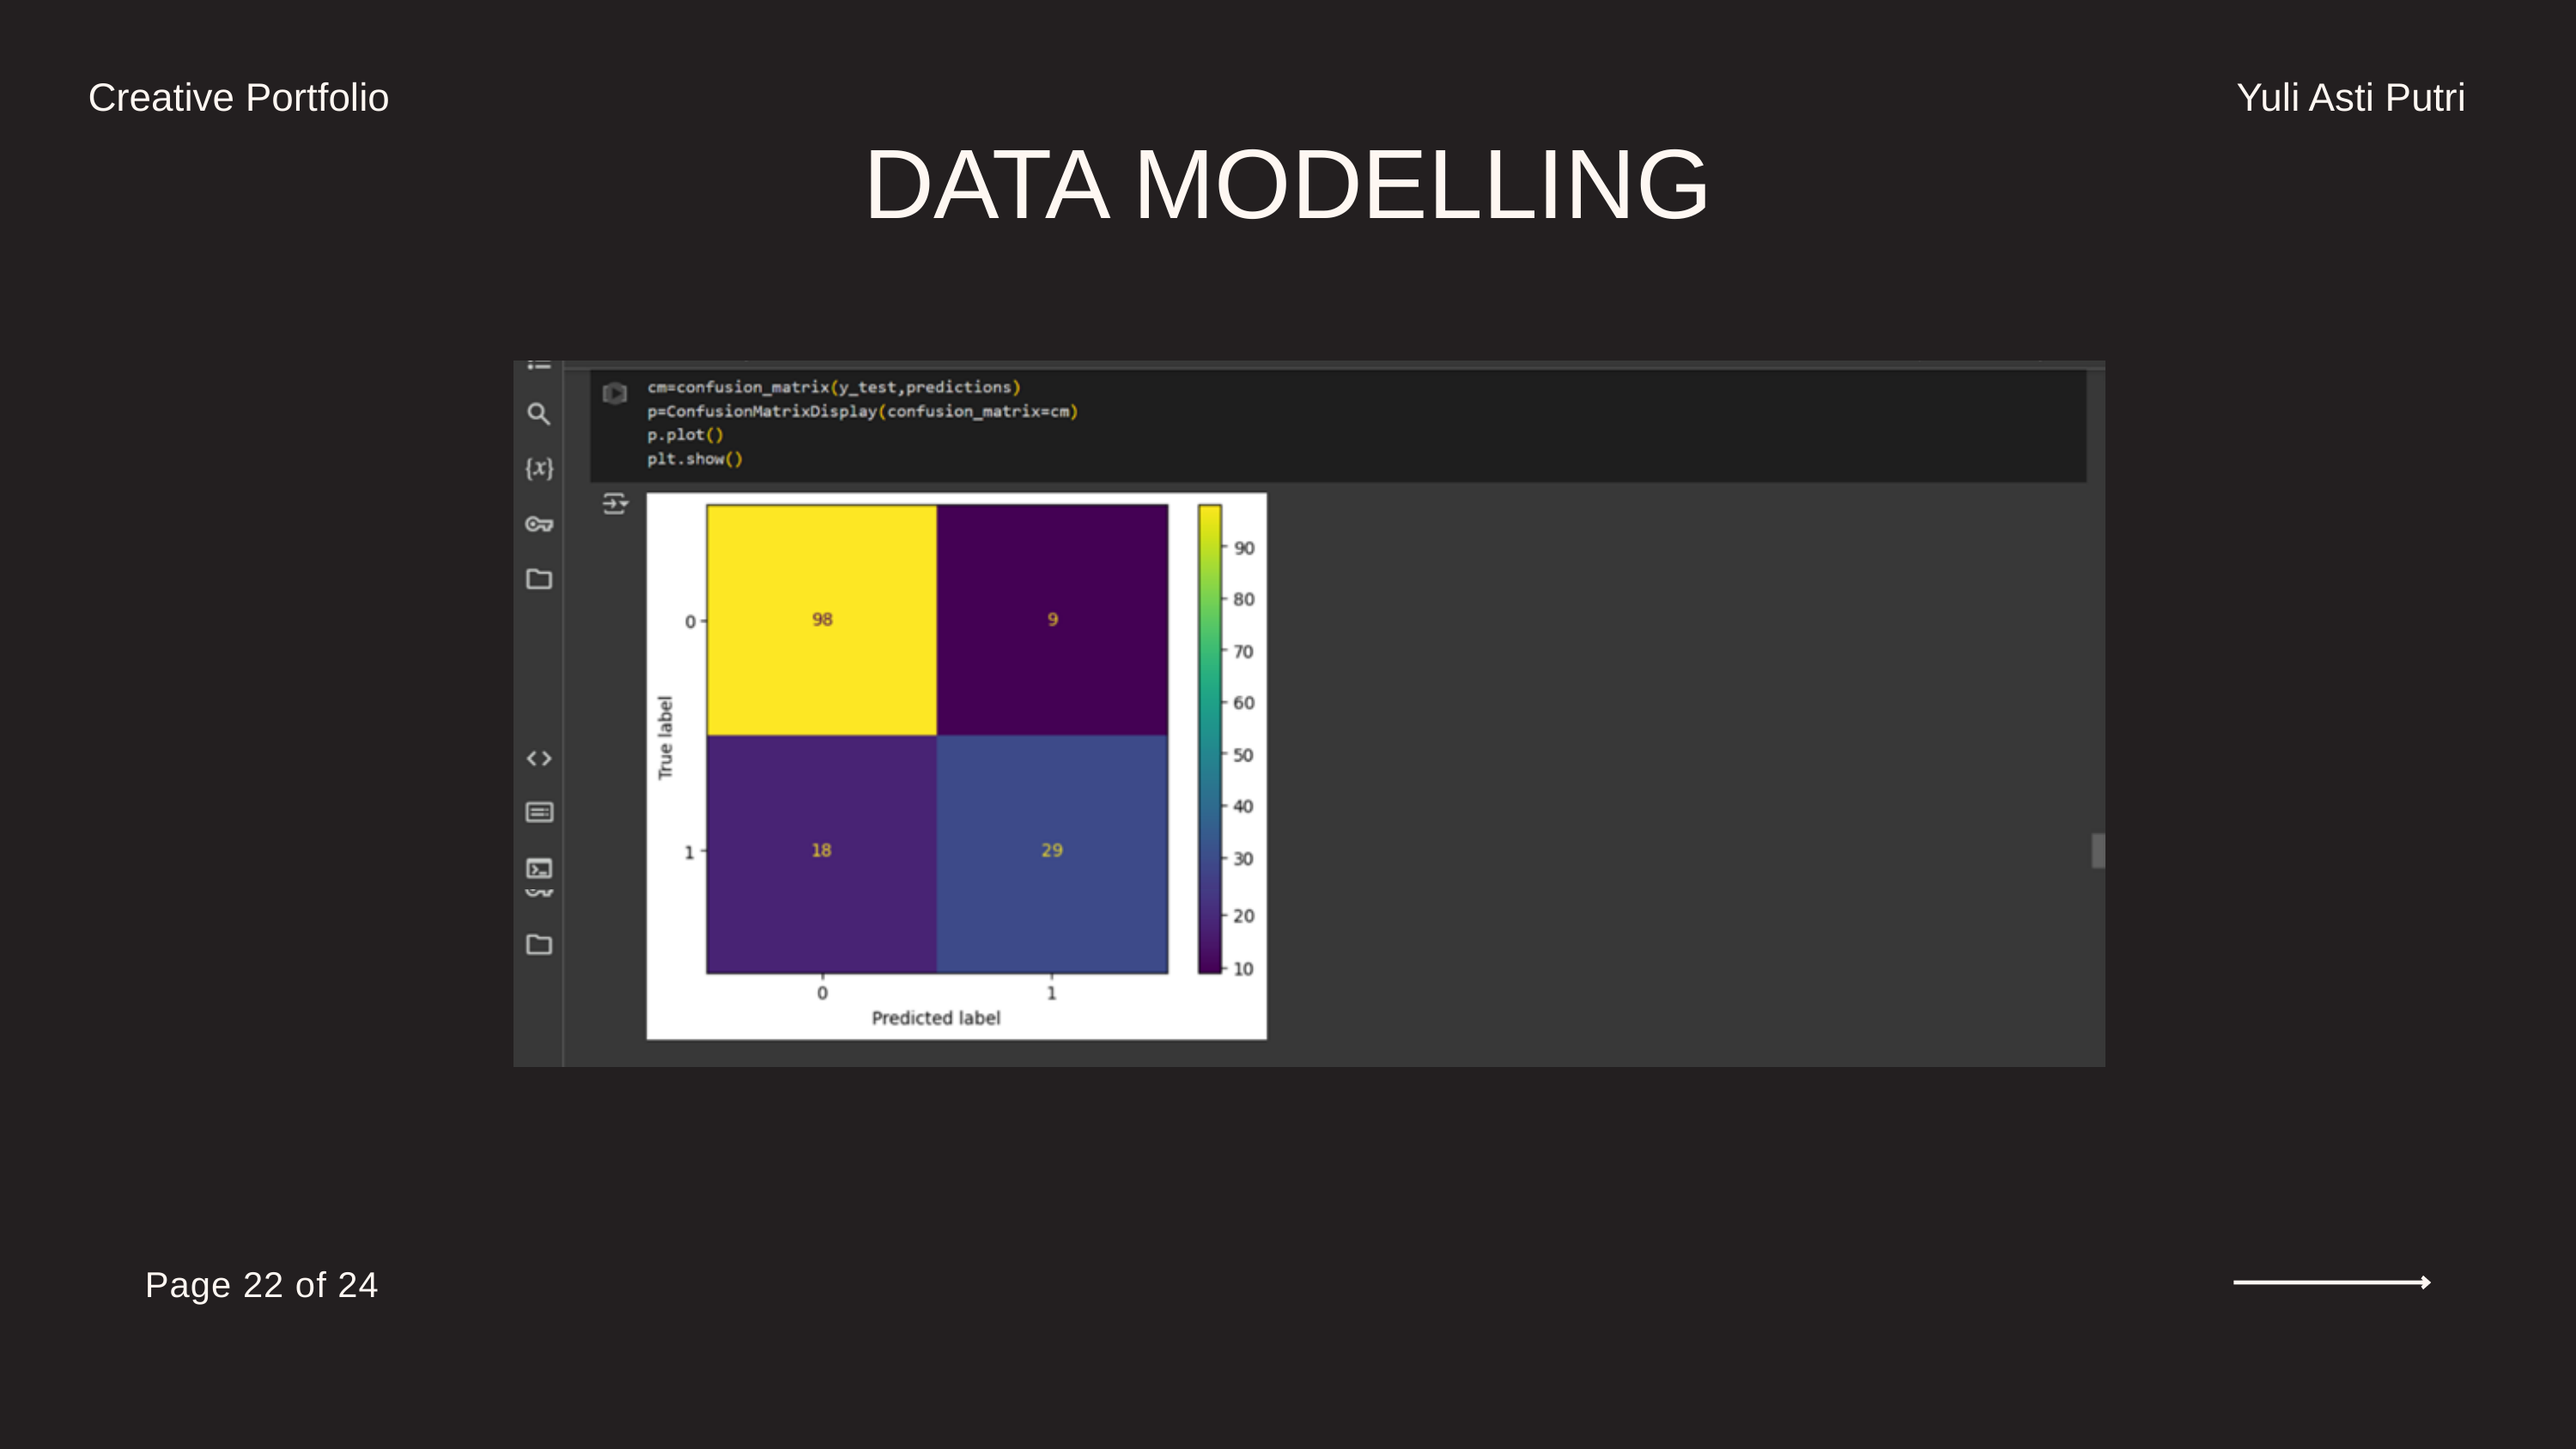

Creative Portfolio
Yuli Asti Putri
DATA MODELLING

Page 22 of 24